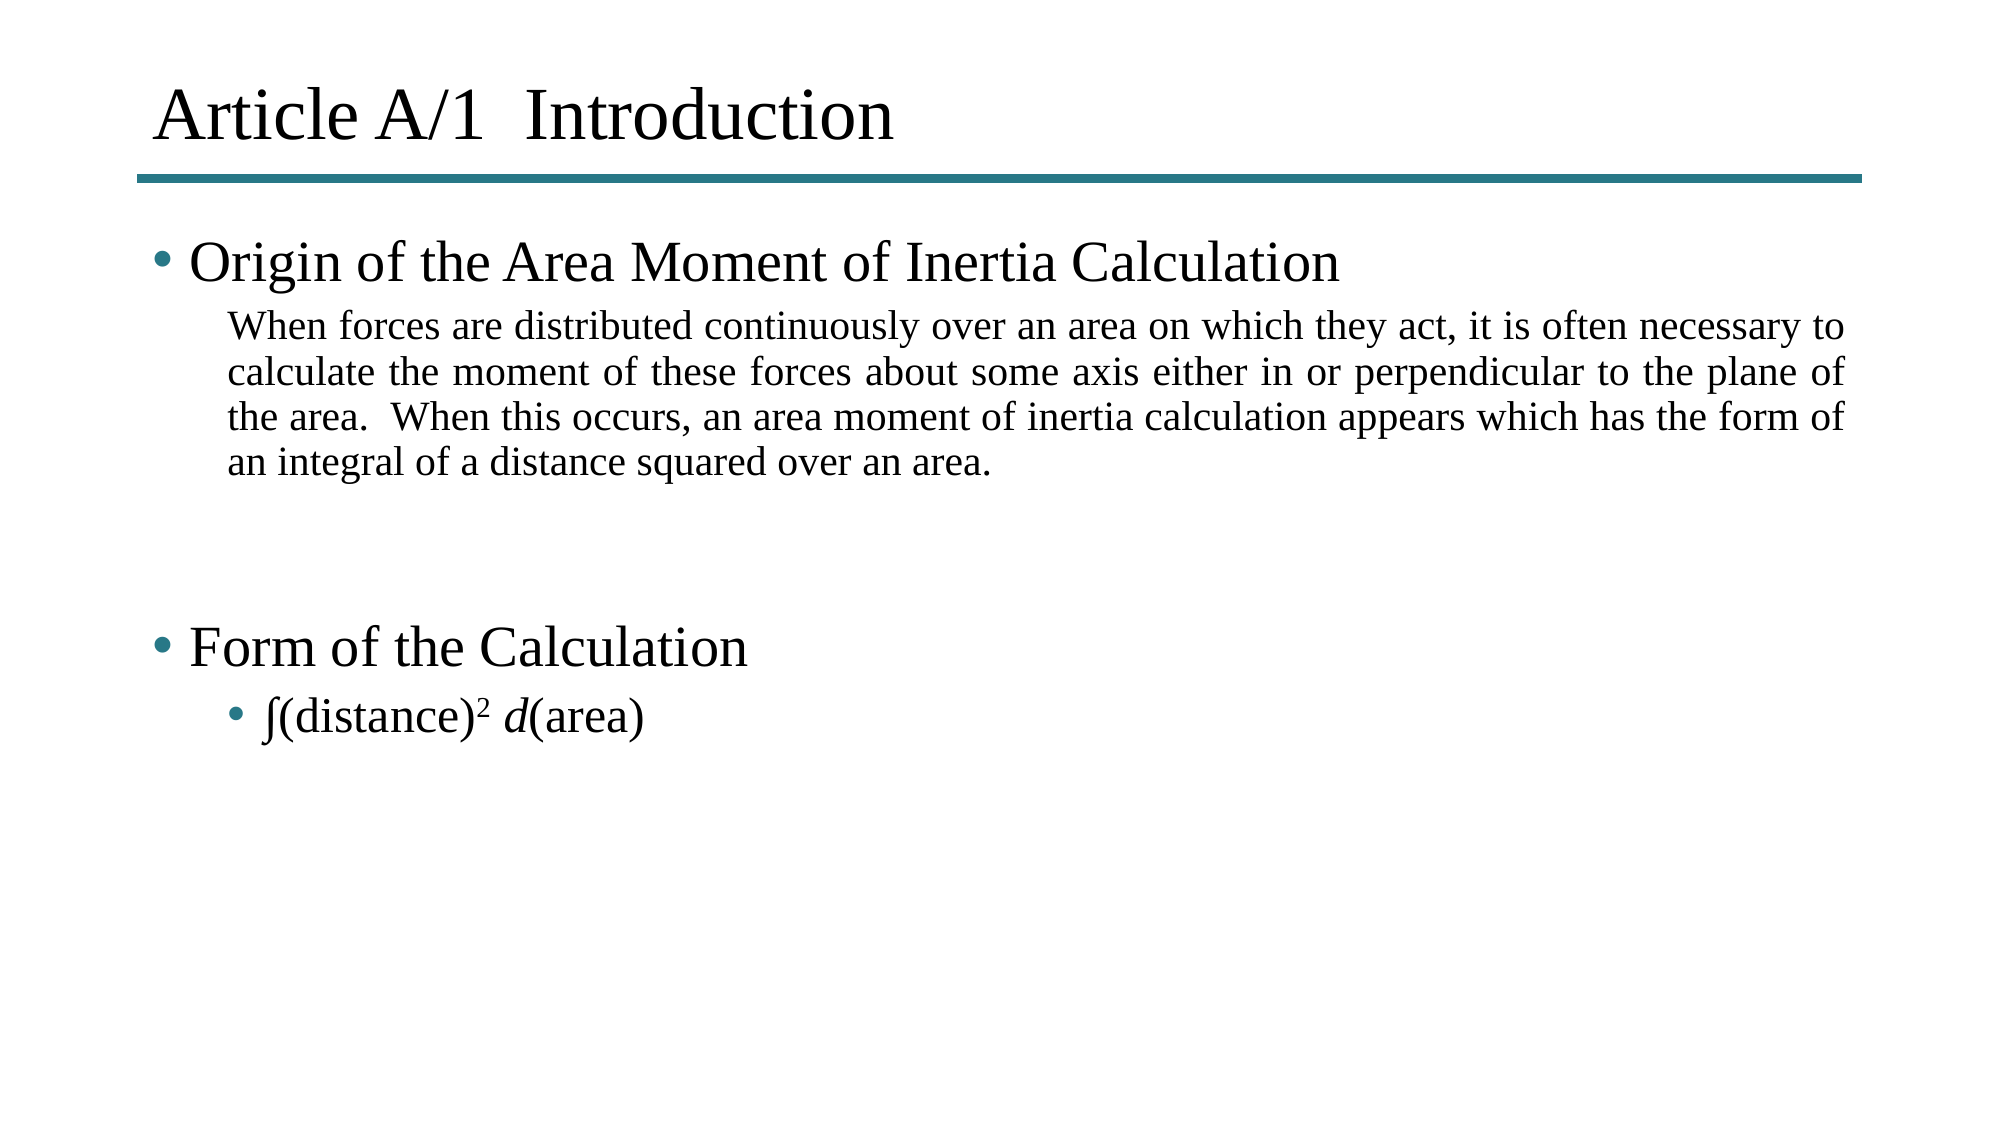

# Article A/1  Introduction
Origin of the Area Moment of Inertia Calculation
When forces are distributed continuously over an area on which they act, it is often necessary to calculate the moment of these forces about some axis either in or perpendicular to the plane of the area.  When this occurs, an area moment of inertia calculation appears which has the form of an integral of a distance squared over an area.

Form of the Calculation
∫(distance)2 d(area)